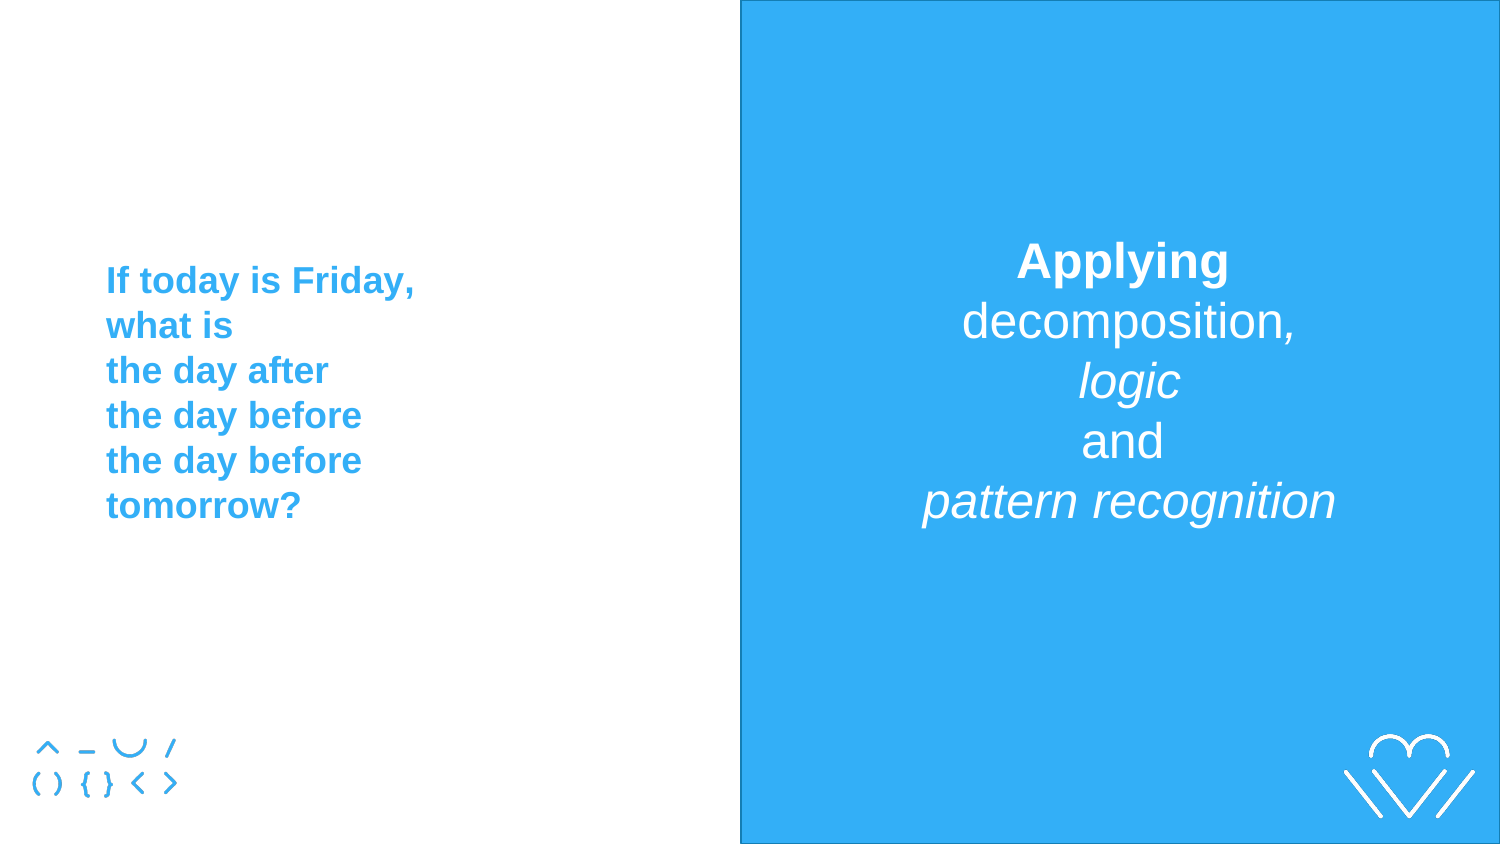

Applying
decomposition,
 logic
and
pattern recognition
If today is Friday,
what is
the day after
the day before
the day before
tomorrow?